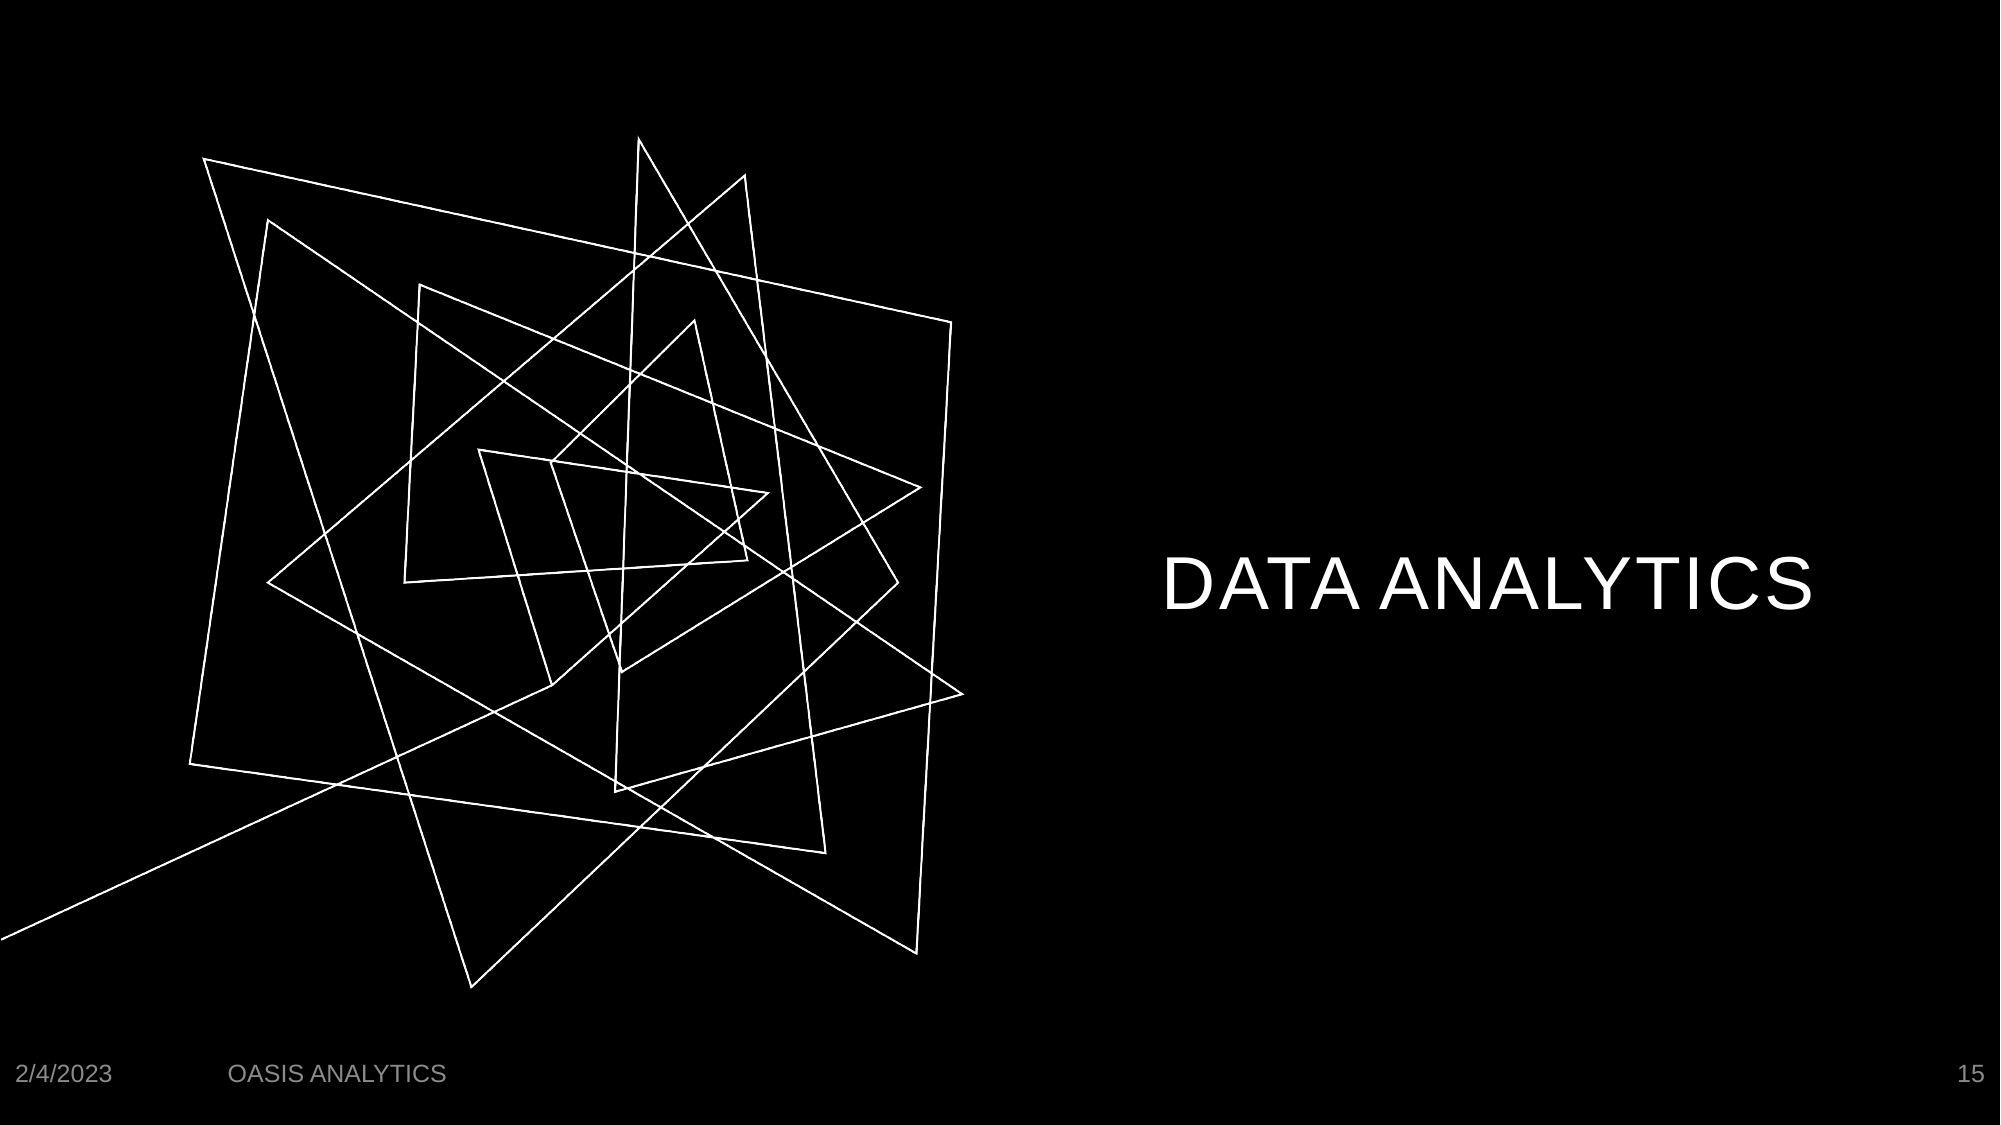

# DATA Analytics
2/4/2023
OASIS ANALYTICS
15